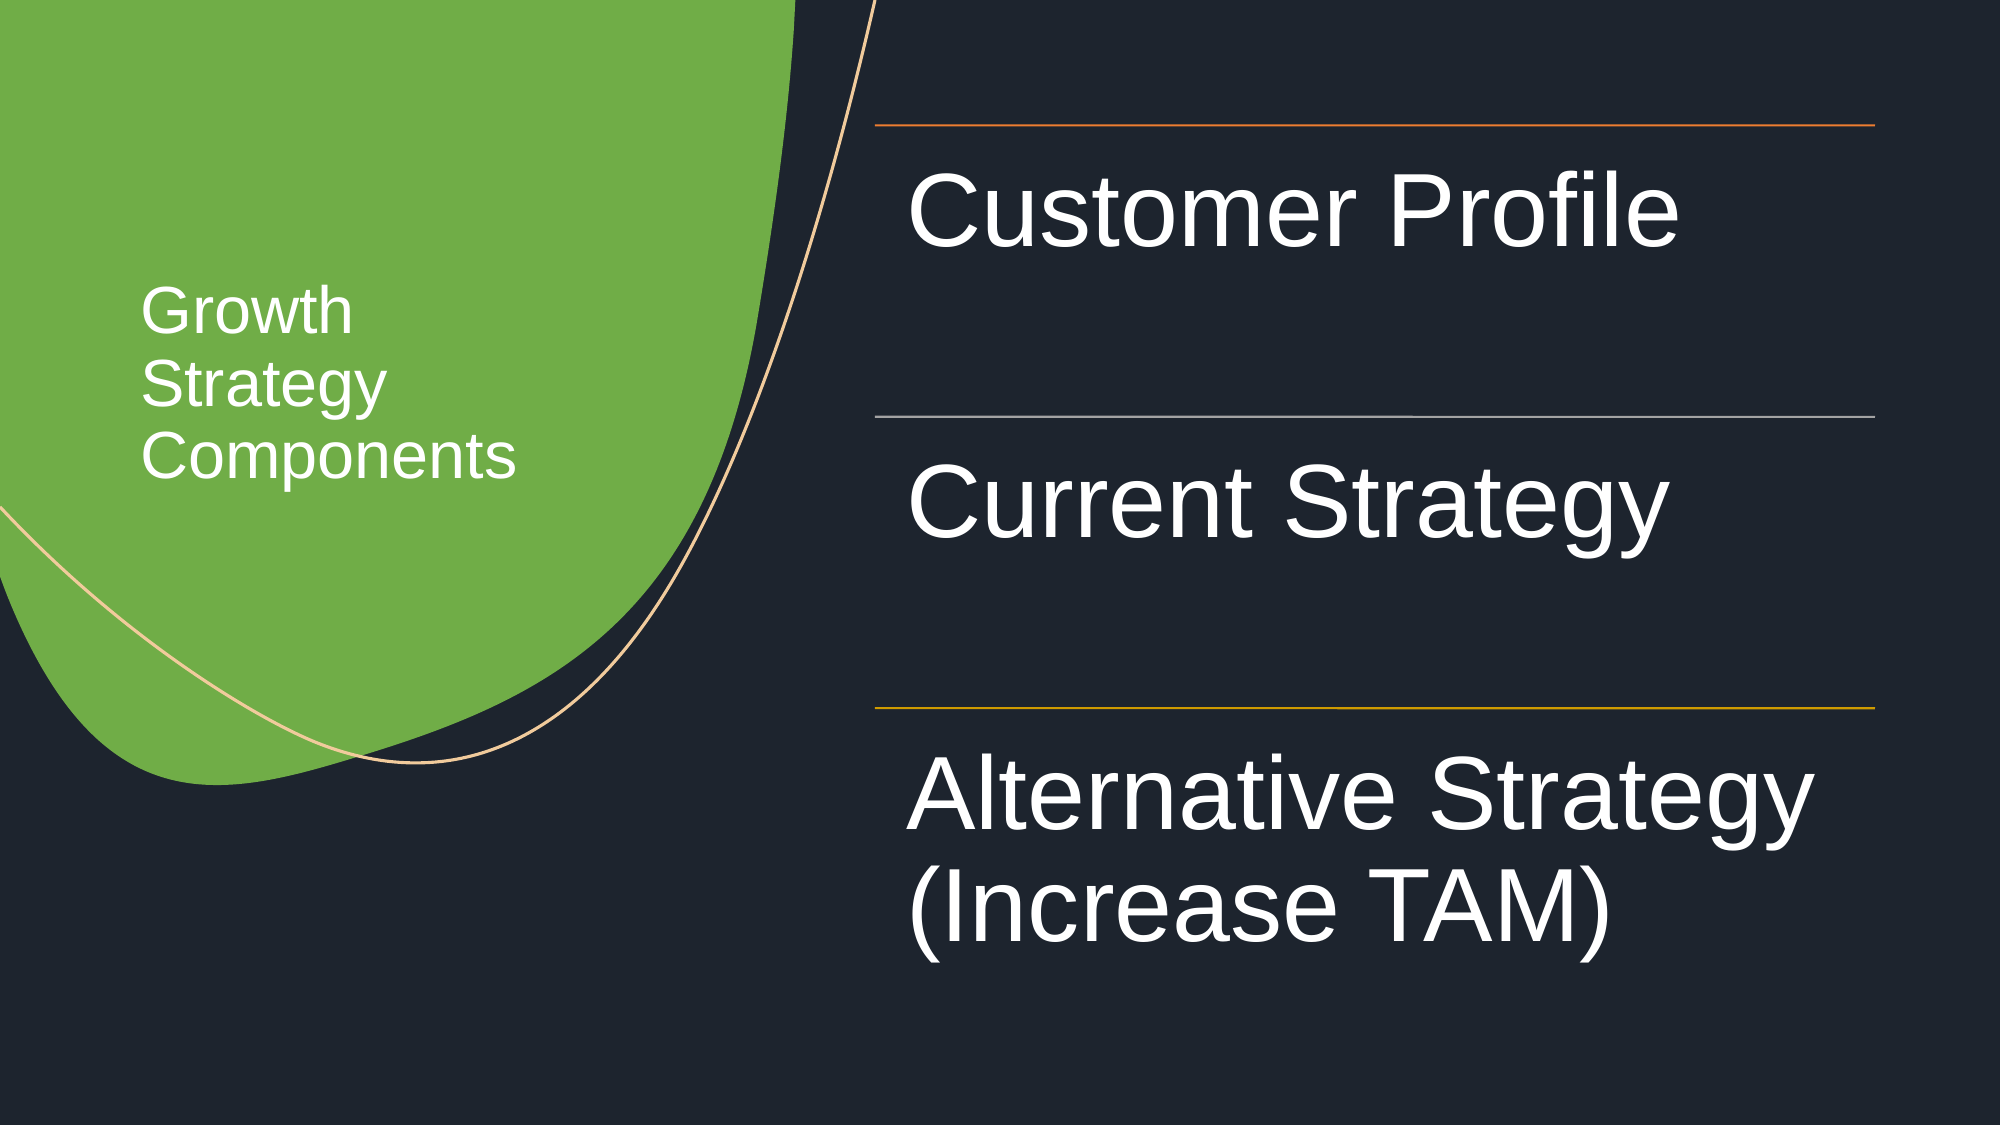

# Growth Strategy Components
Customer Profile
Current Strategy
Alternative Strategy (Increase TAM)